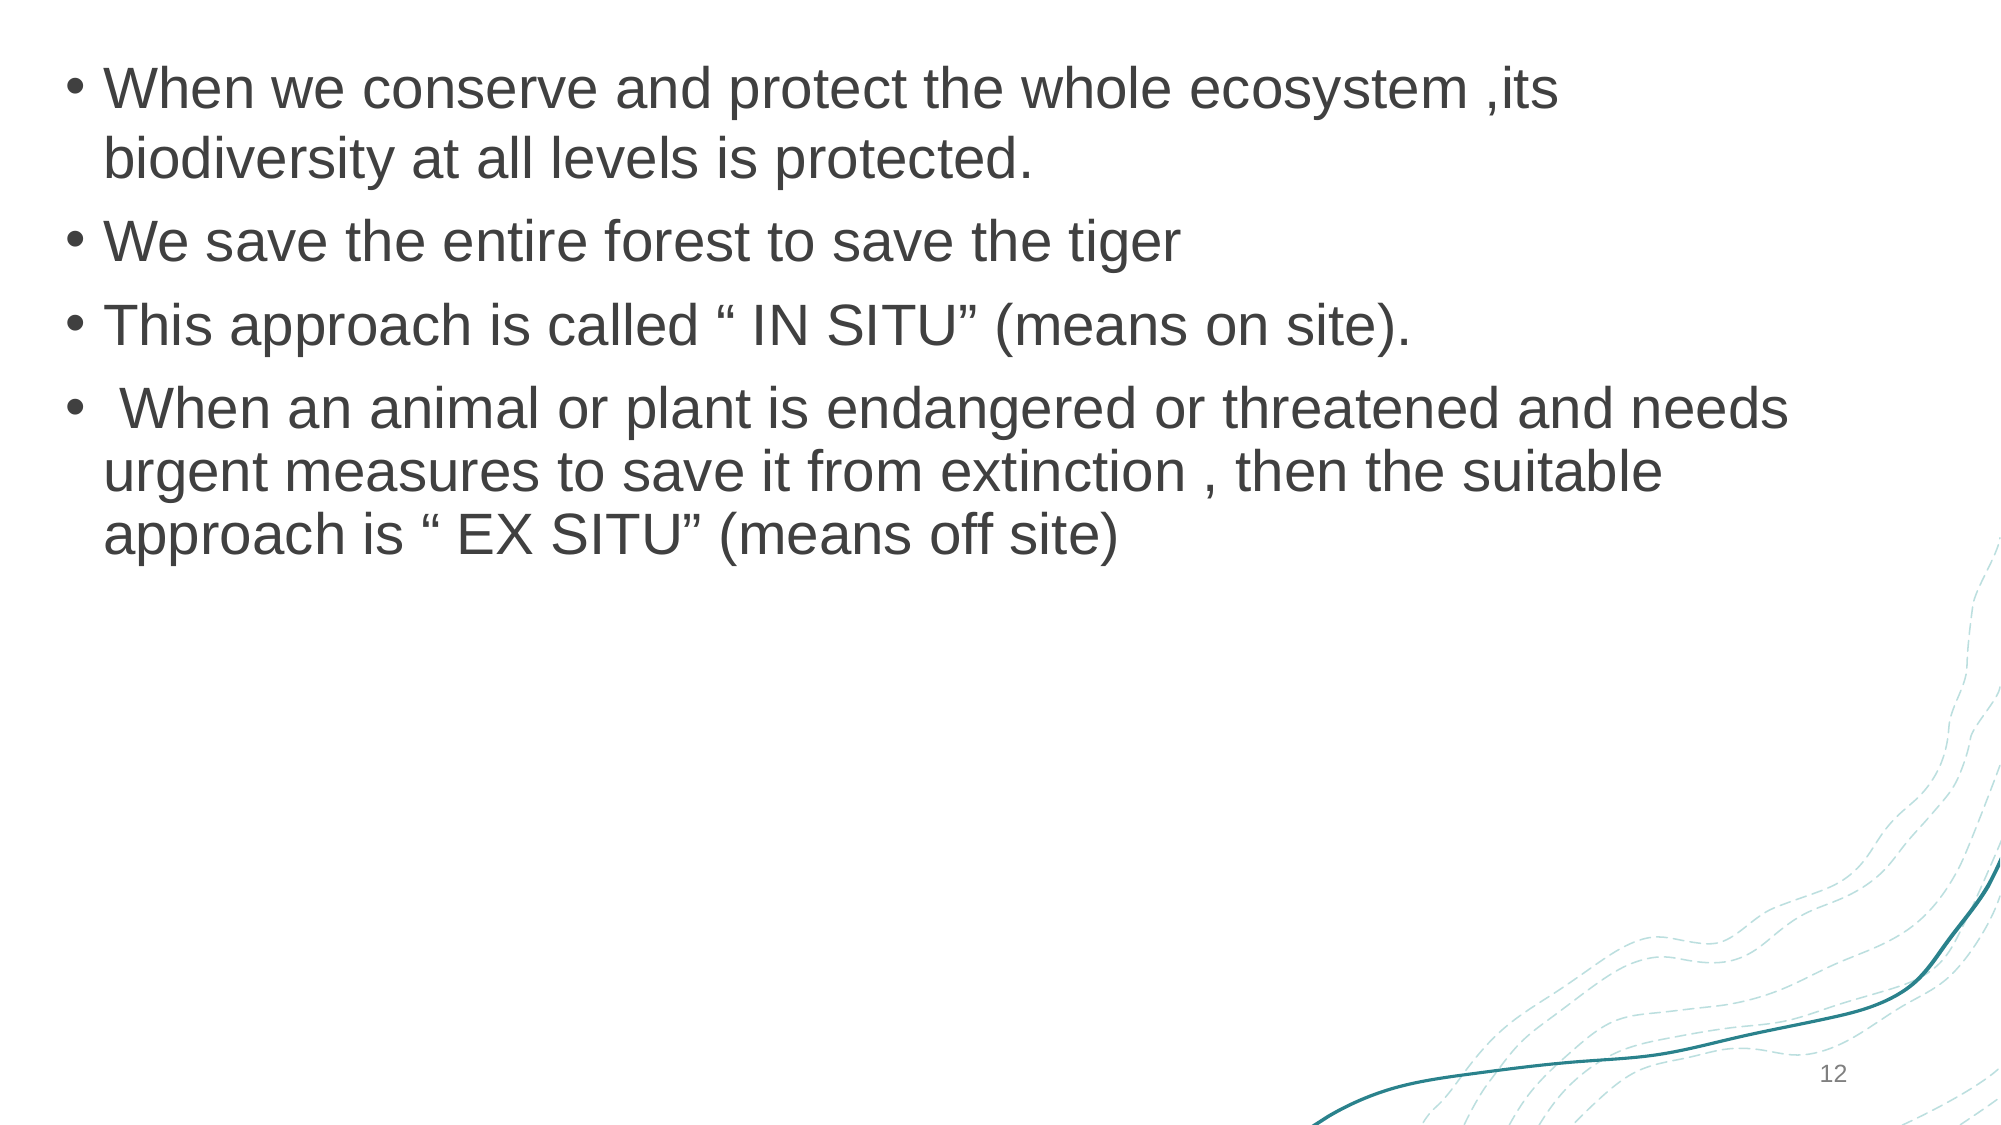

When we conserve and protect the whole ecosystem ,its biodiversity at all levels is protected.
We save the entire forest to save the tiger
This approach is called “ IN SITU” (means on site).
 When an animal or plant is endangered or threatened and needs urgent measures to save it from extinction , then the suitable approach is “ EX SITU” (means off site)

12